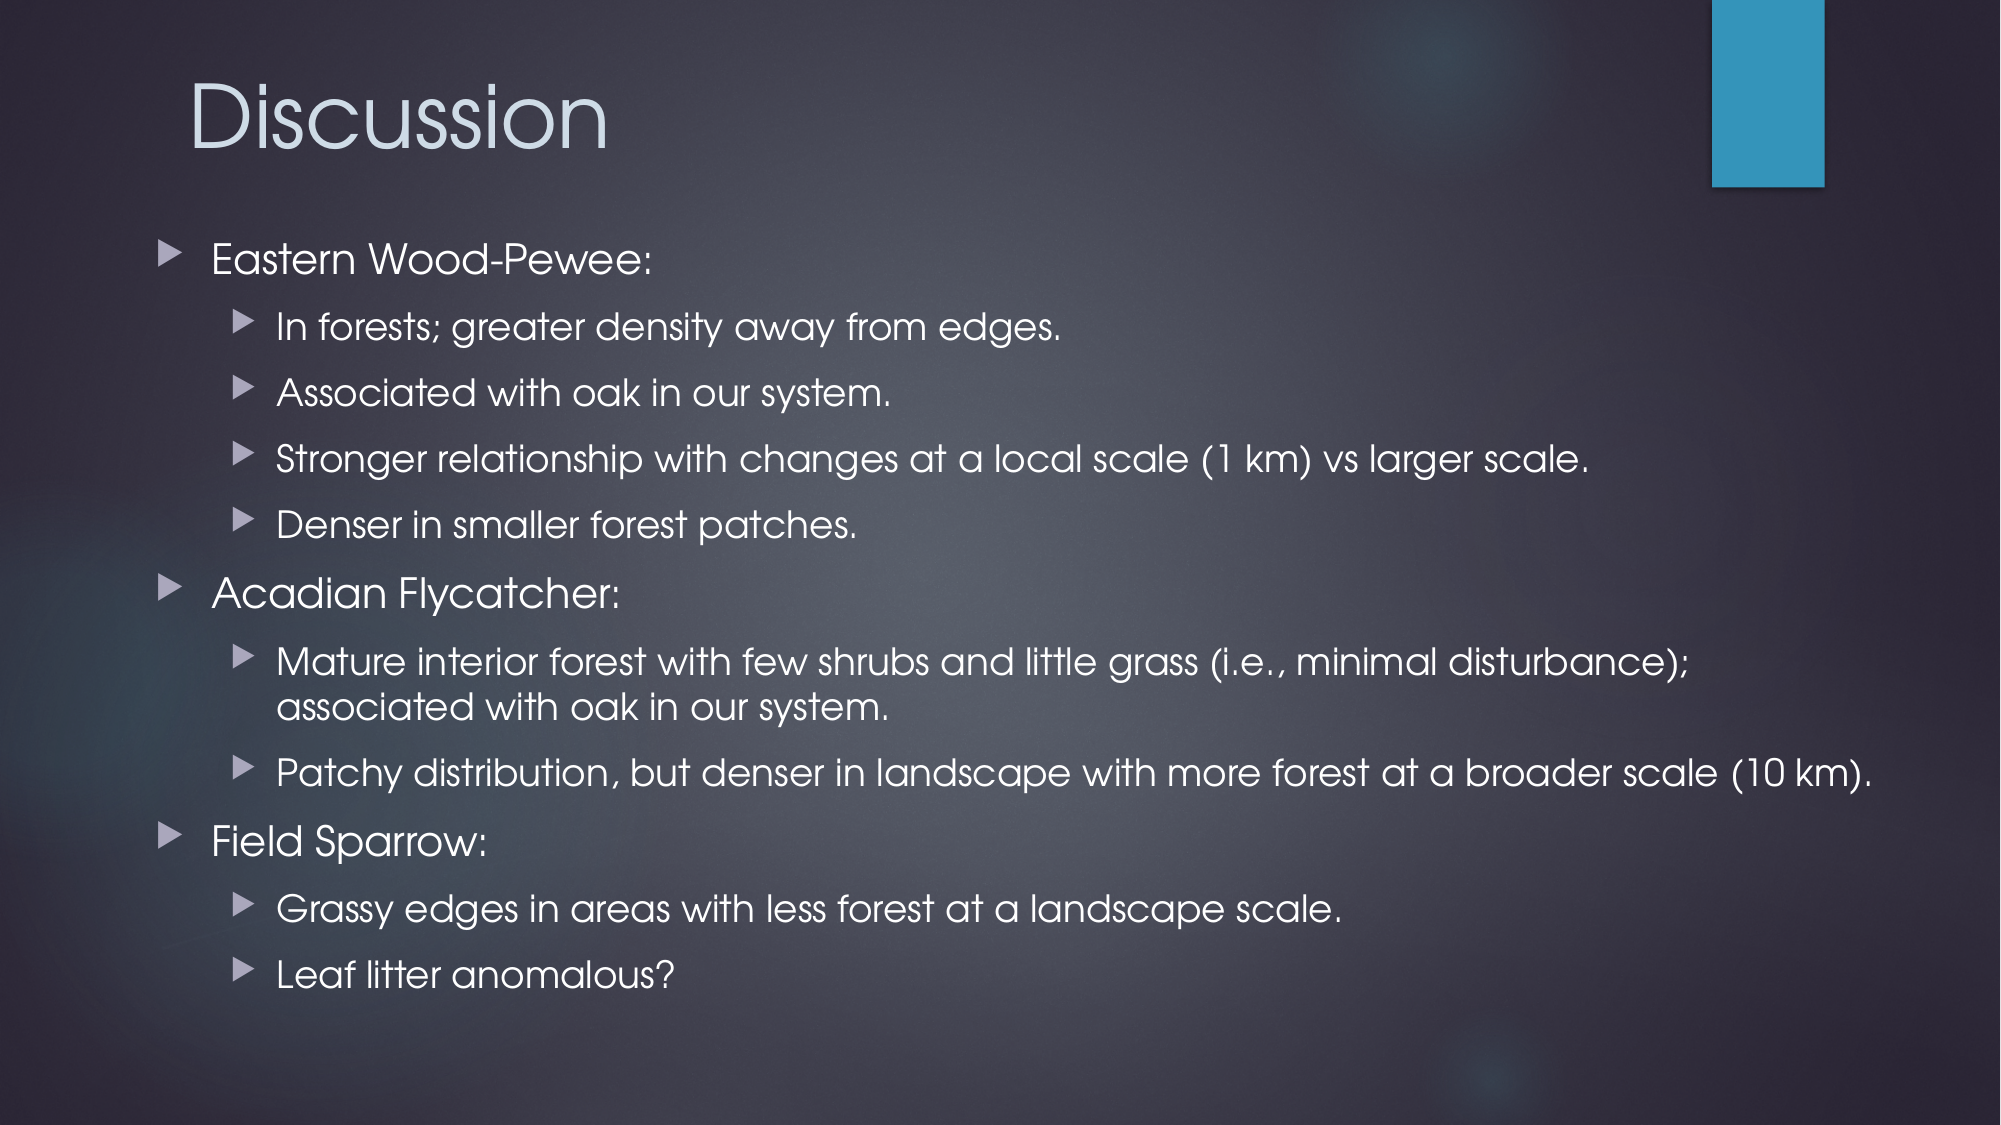

# Discussion
Eastern Wood-Pewee:
In forests; greater density away from edges.
Associated with oak in our system.
Stronger relationship with changes at a local scale (1 km) vs larger scale.
Denser in smaller forest patches.
Acadian Flycatcher:
Mature interior forest with few shrubs and little grass (i.e., minimal disturbance); associated with oak in our system.
Patchy distribution, but denser in landscape with more forest at a broader scale (10 km).
Field Sparrow:
Grassy edges in areas with less forest at a landscape scale.
Leaf litter anomalous?